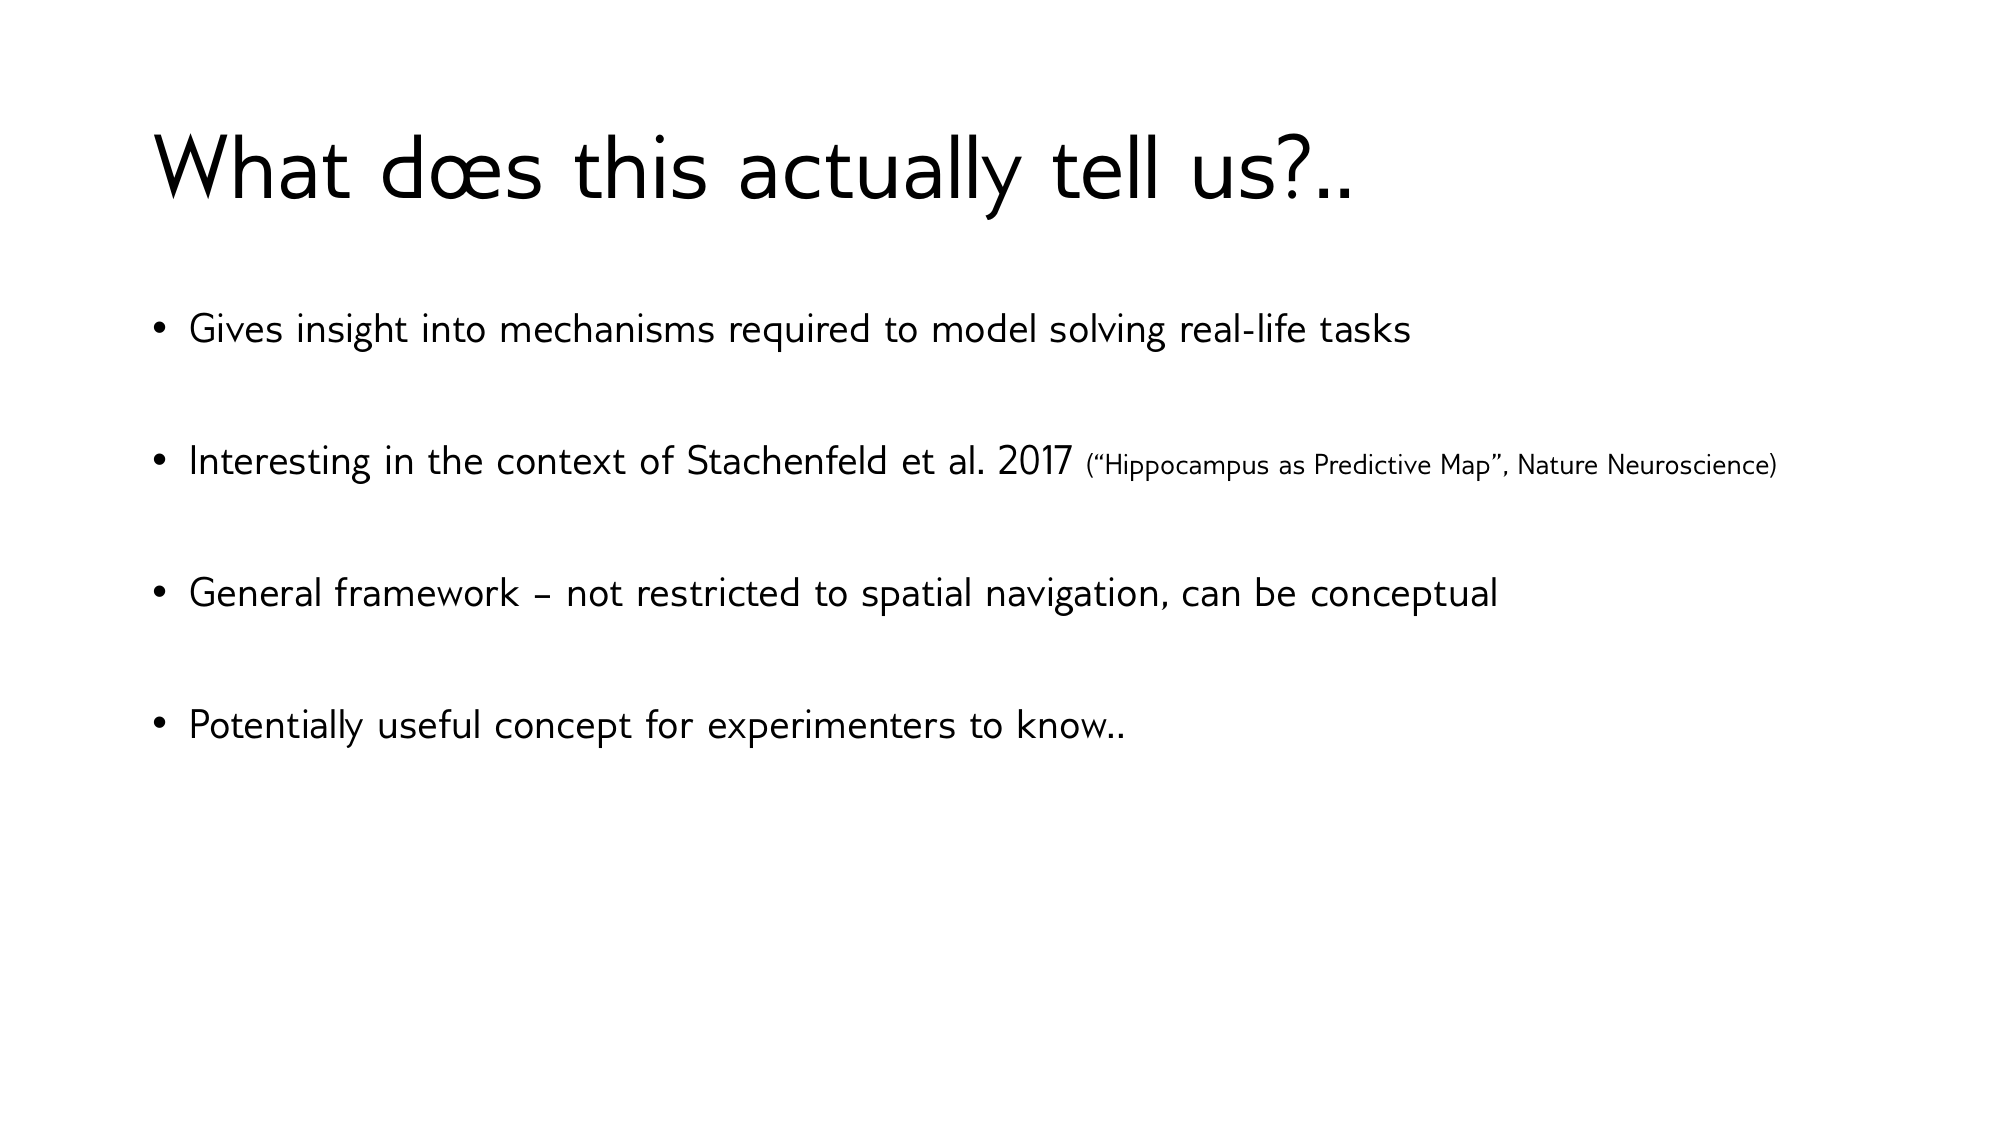

# What does this actually tell us?..
Gives insight into mechanisms required to model solving real-life tasks

Interesting in the context of Stachenfeld et al. 2017 (“Hippocampus as Predictive Map”, Nature Neuroscience)

General framework – not restricted to spatial navigation, can be conceptual

Potentially useful concept for experimenters to know..